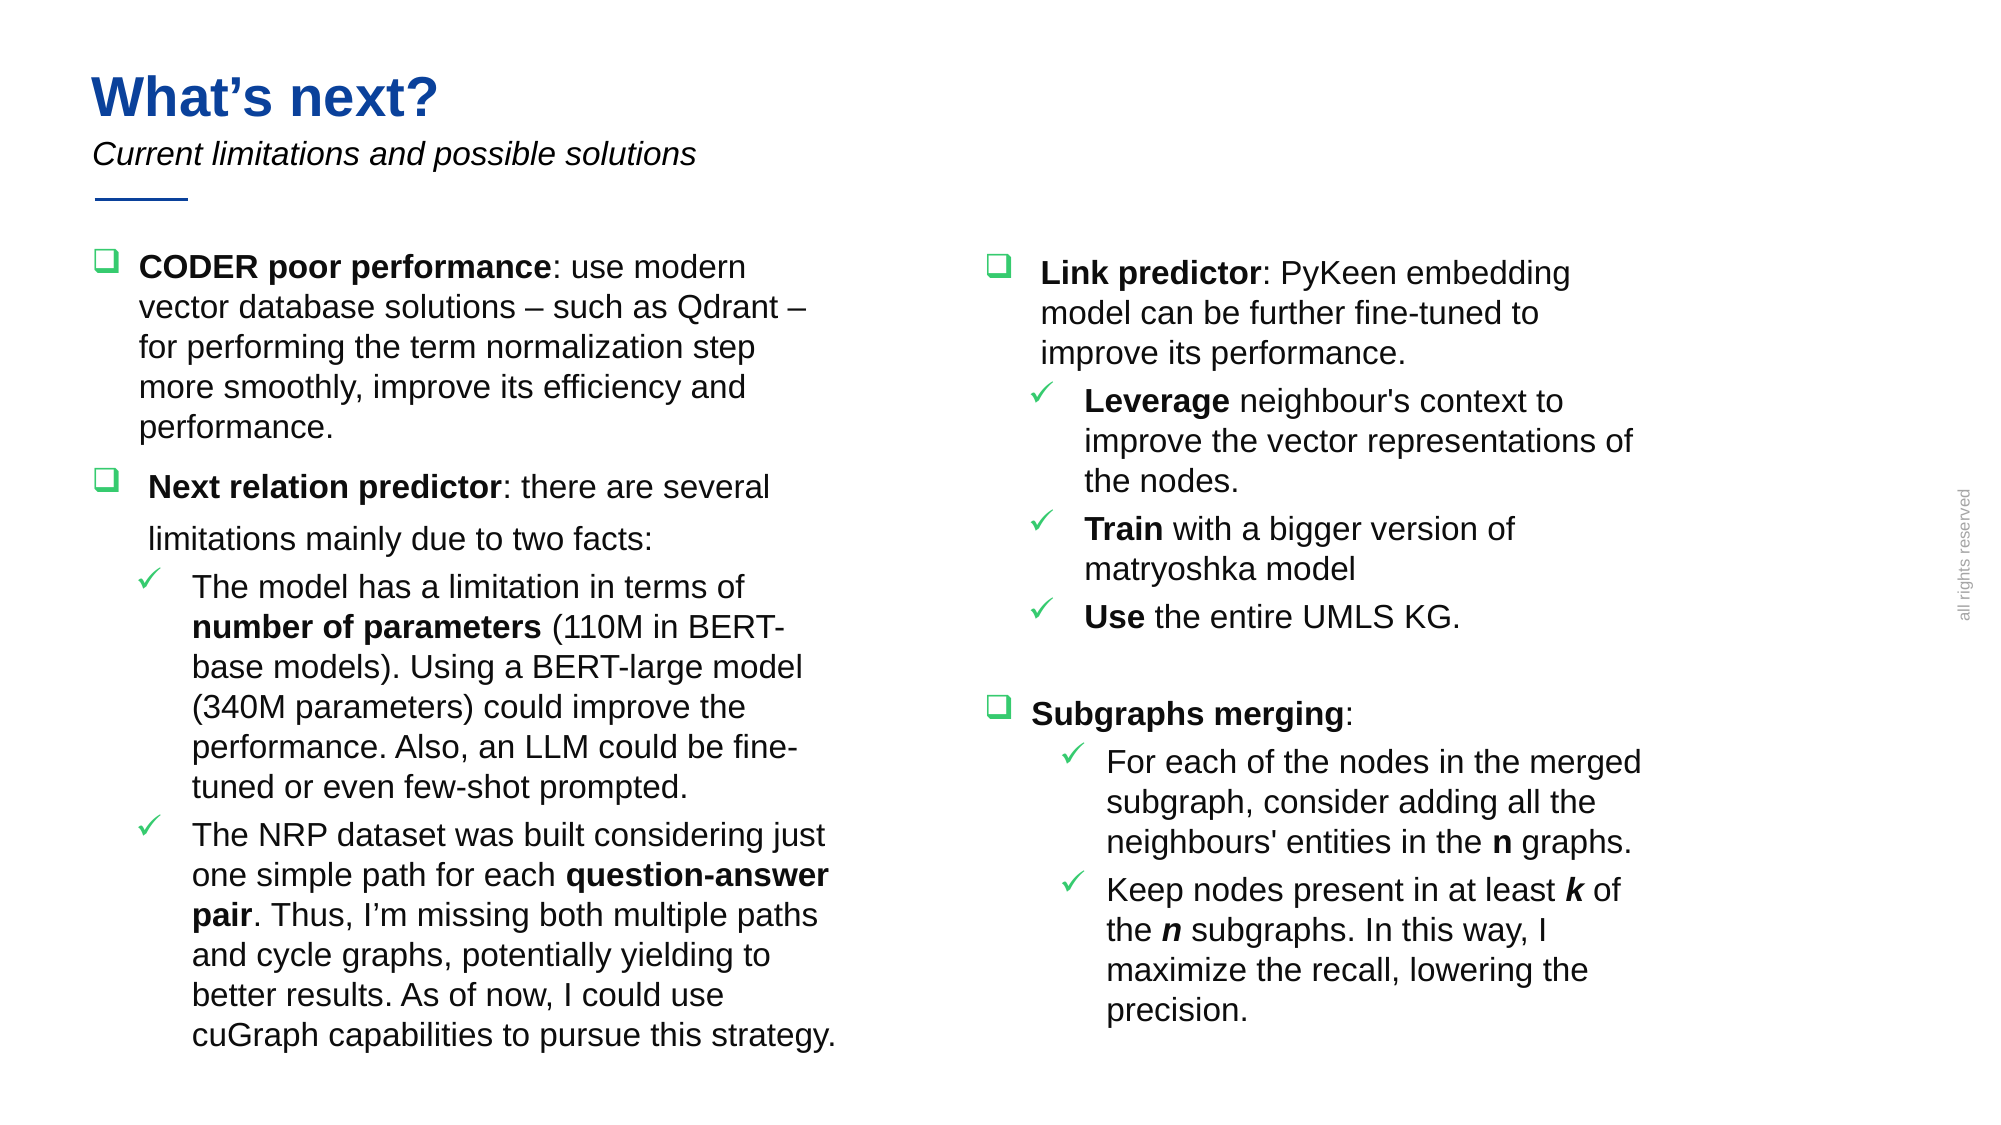

# What’s next?
Current limitations and possible solutions

Link predictor: PyKeen embedding model can be further fine-tuned to improve its performance.
Leverage neighbour's context to improve the vector representations of the nodes.
Train with a bigger version of matryoshka model
Use the entire UMLS KG.

Subgraphs merging:
For each of the nodes in the merged subgraph, consider adding all the neighbours' entities in the n graphs.
Keep nodes present in at least k of the n subgraphs. In this way, I maximize the recall, lowering the precision.
CODER poor performance: use modern vector database solutions – such as Qdrant – for performing the term normalization step more smoothly, improve its efficiency and performance.
Next relation predictor: there are several limitations mainly due to two facts:
The model has a limitation in terms of number of parameters (110M in BERT-base models). Using a BERT-large model (340M parameters) could improve the performance. Also, an LLM could be fine-tuned or even few-shot prompted.
The NRP dataset was built considering just one simple path for each question-answer pair. Thus, I’m missing both multiple paths and cycle graphs, potentially yielding to better results. As of now, I could use cuGraph capabilities to pursue this strategy.